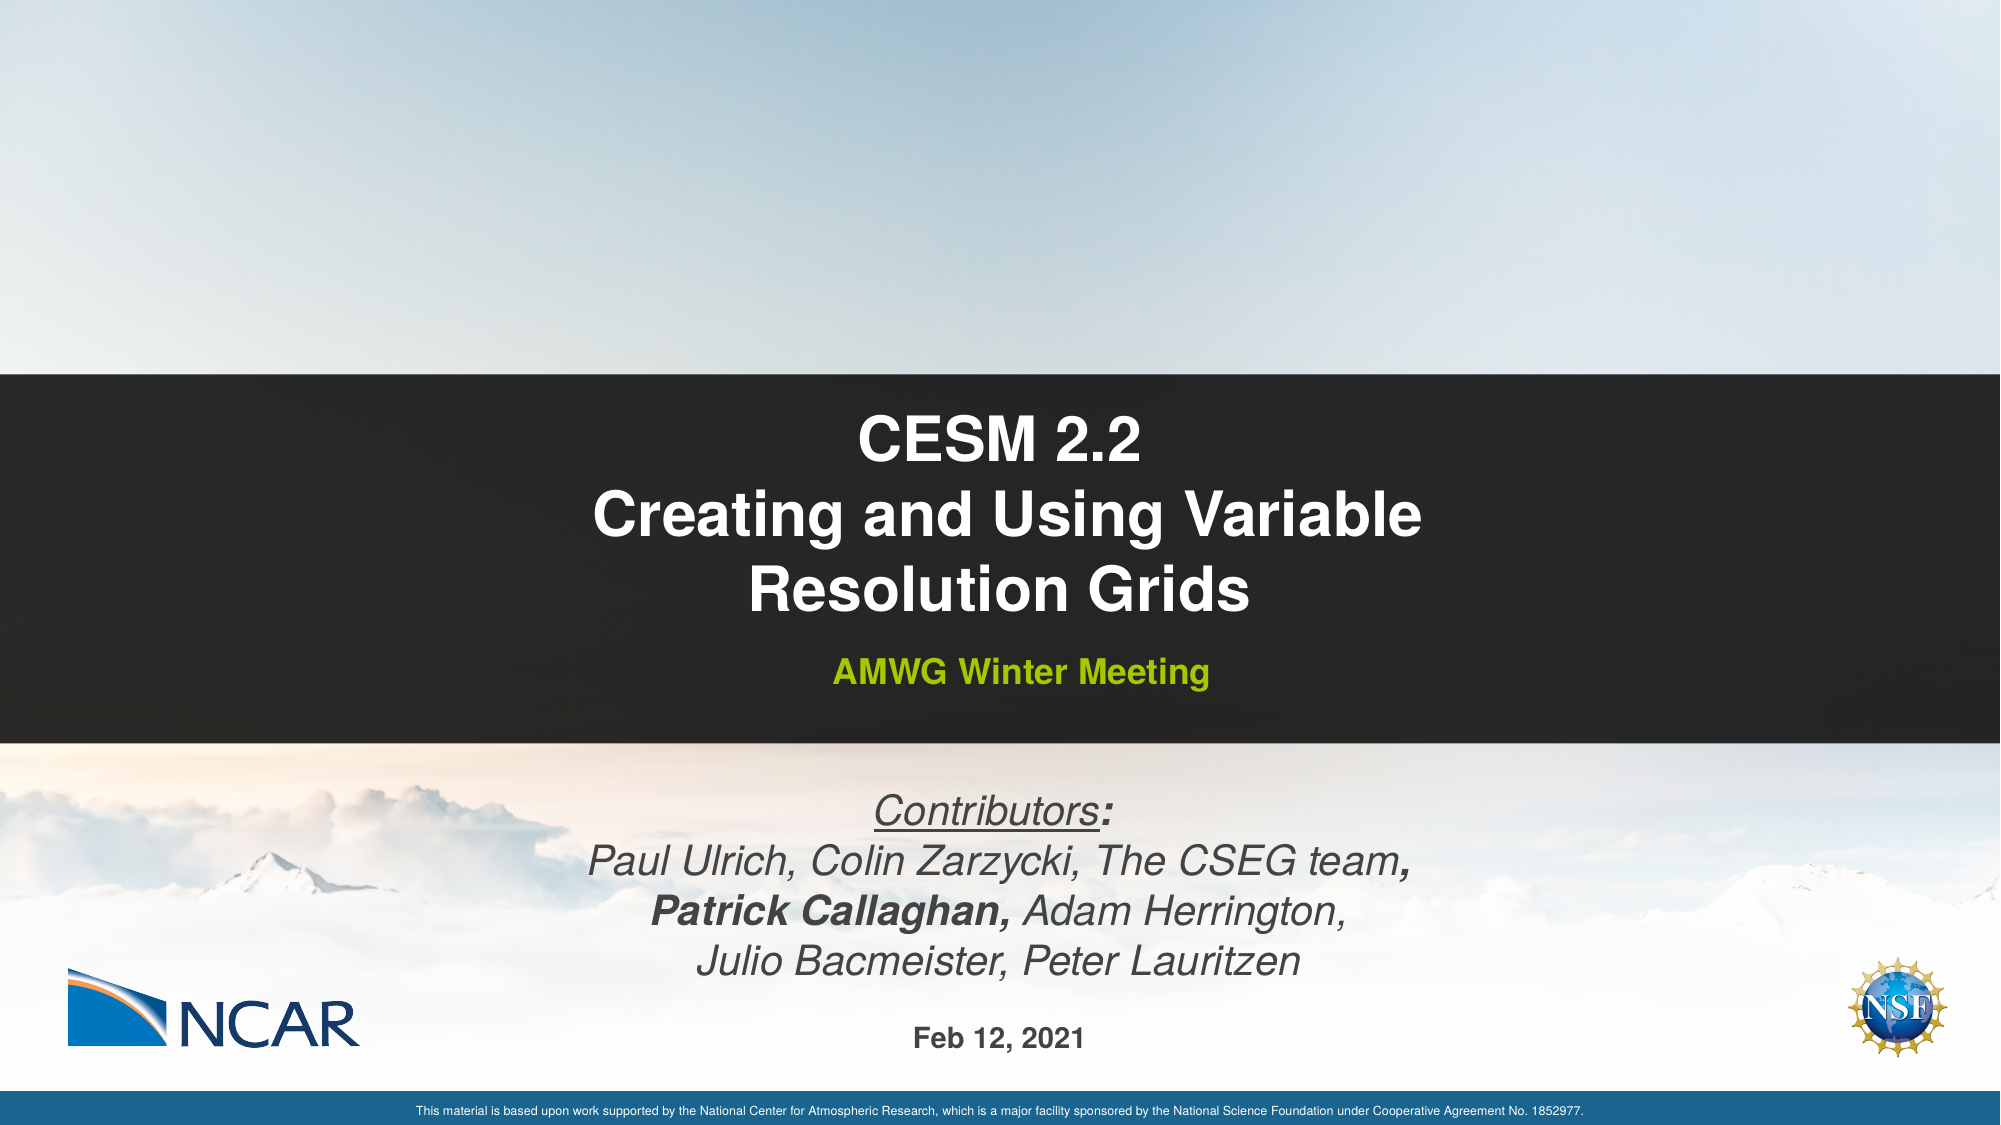

CESM 2.2
 Creating and Using Variable Resolution Grids
AMWG Winter Meeting
Contributors:
Paul Ulrich, Colin Zarzycki, The CSEG team,
 Patrick Callaghan, Adam Herrington,
Julio Bacmeister, Peter Lauritzen

Feb 12, 2021